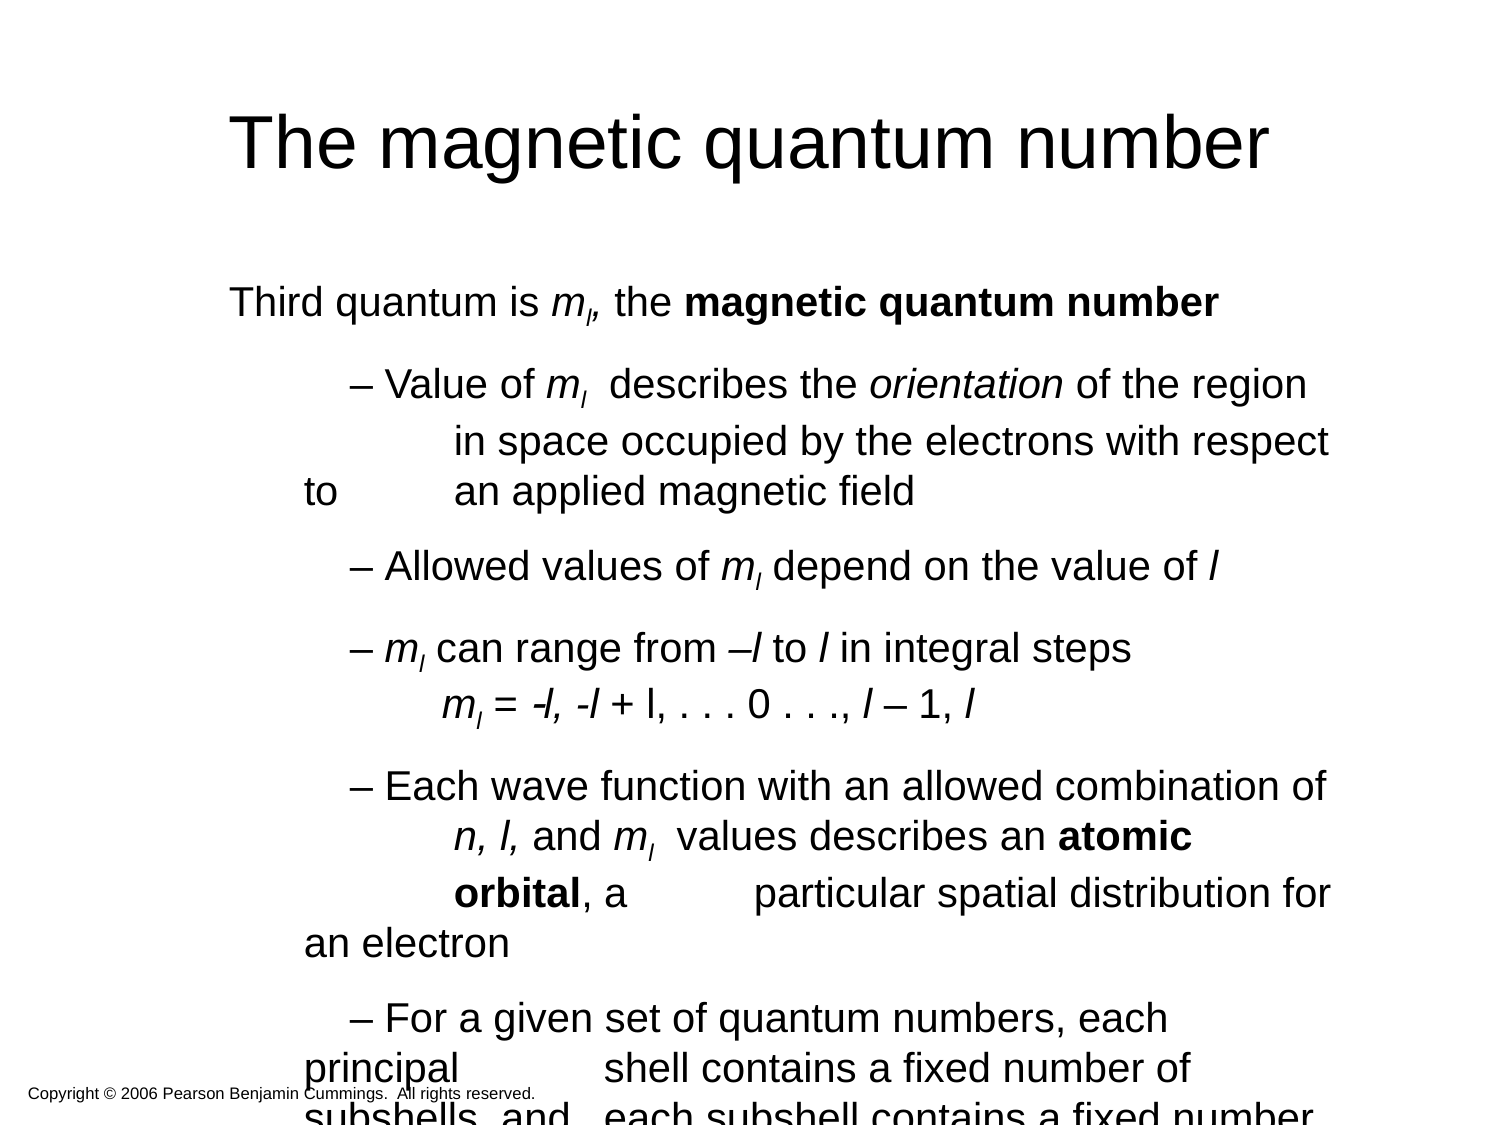

# The magnetic quantum number
Third quantum is ml, the magnetic quantum number

    – Value of ml  describes the orientation of the region 	in space occupied by the electrons with respect to 	an applied magnetic field

    – Allowed values of ml depend on the value of l

    – ml can range from –l to l in integral steps
            ml = −l, -l + l, . . . 0 . . ., l – 1, l

    – Each wave function with an allowed combination of 	n, l, and ml  values describes an atomic 	orbital, a 	particular spatial distribution for an electron

    – For a given set of quantum numbers, each principal 	shell contains a fixed number of subshells, and 	each subshell contains a fixed number of orbitals
Copyright © 2006 Pearson Benjamin Cummings.  All rights reserved.